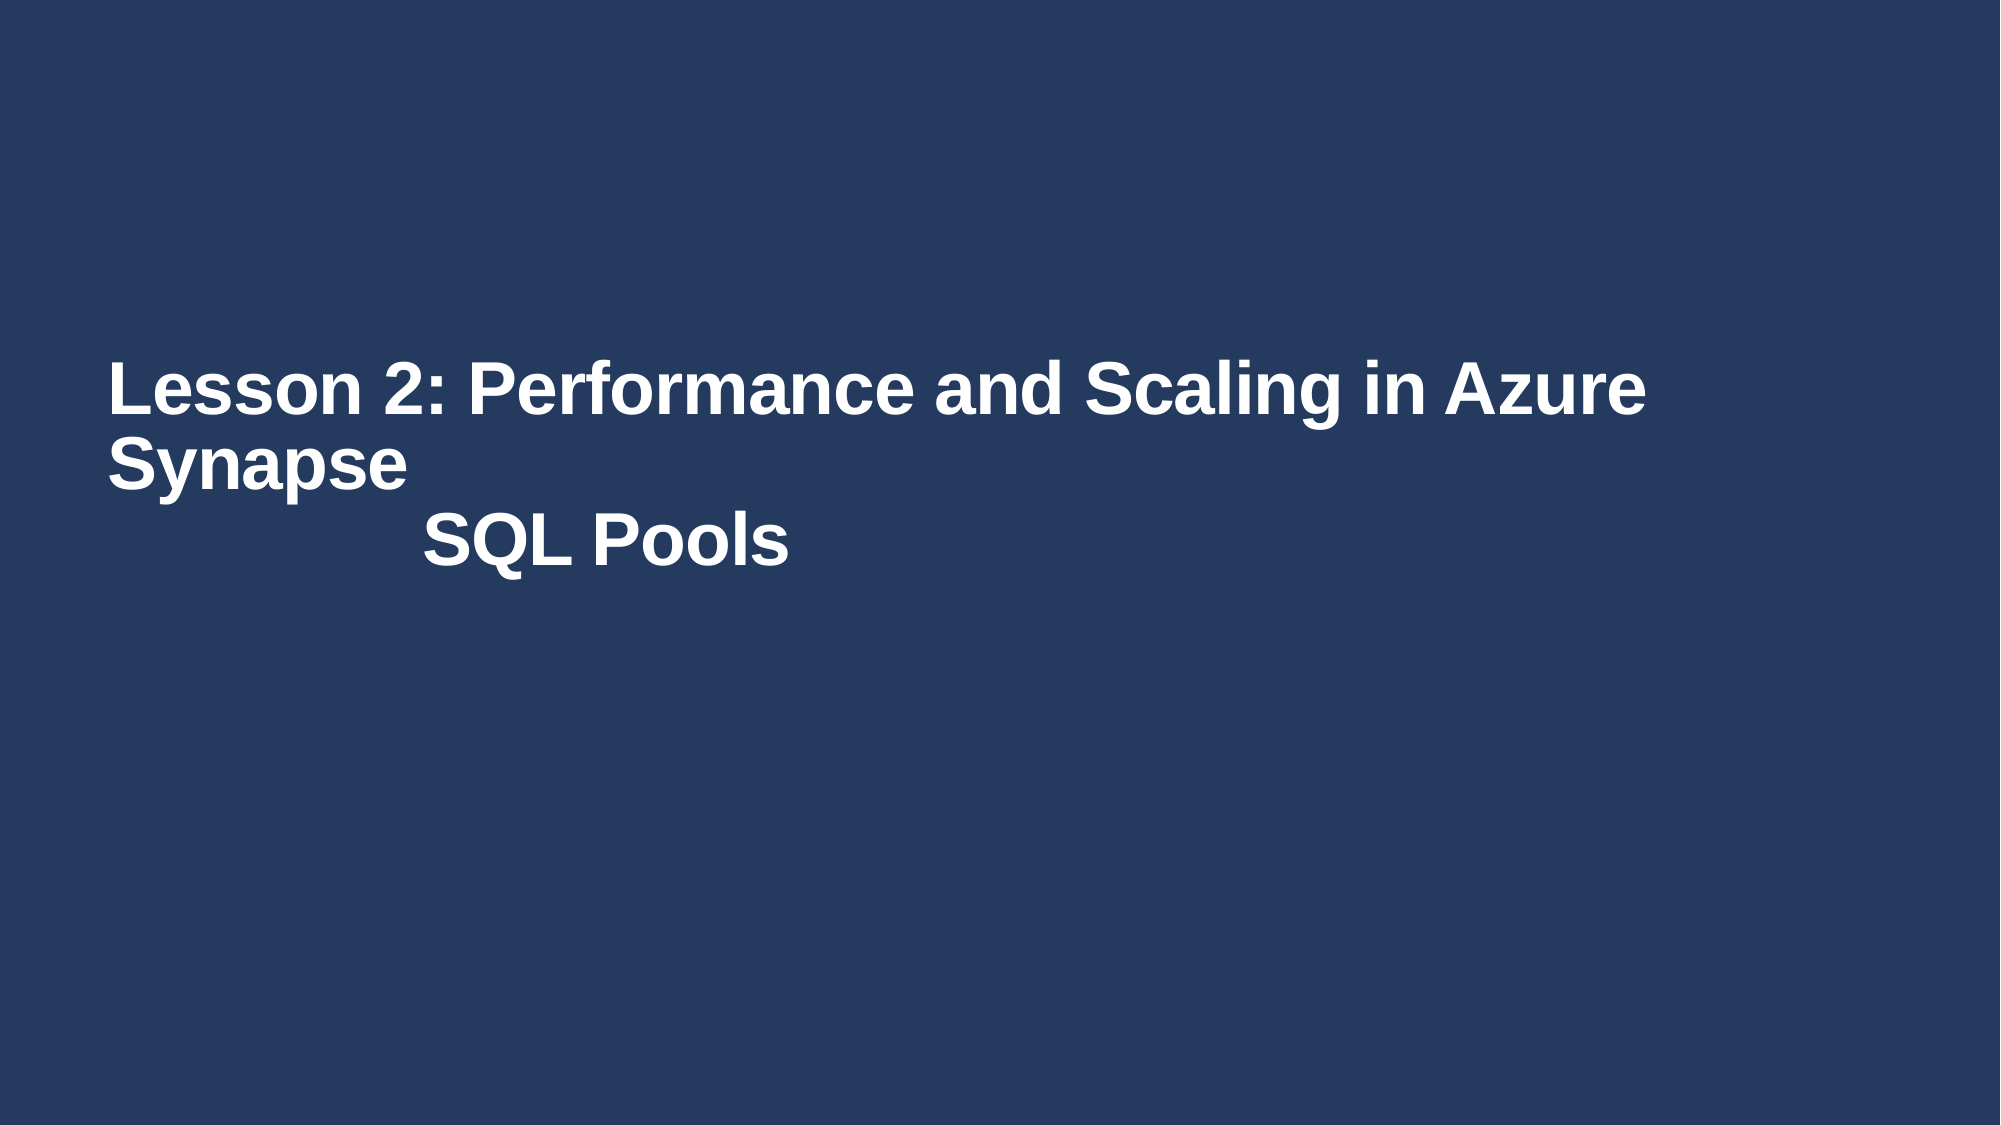

# Lesson 2: Performance and Scaling in Azure Synapse SQL Pools